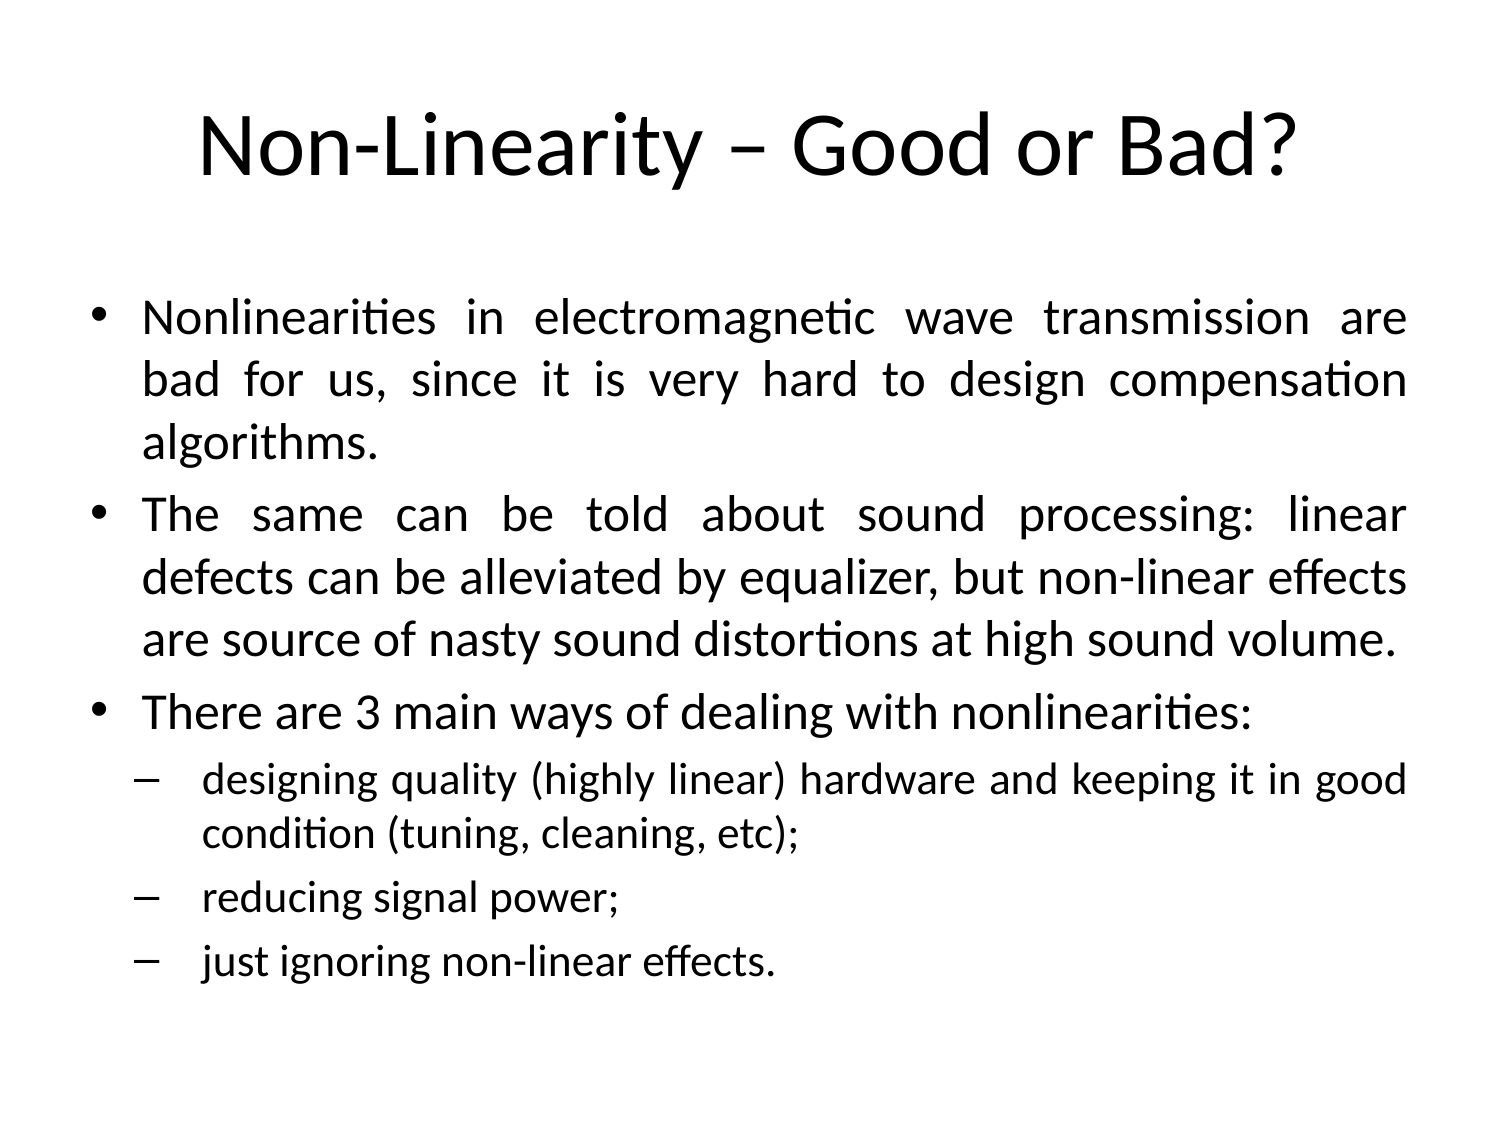

# Non-Linearity – Good or Bad?
Nonlinearities in electromagnetic wave transmission are bad for us, since it is very hard to design compensation algorithms.
The same can be told about sound processing: linear defects can be alleviated by equalizer, but non-linear effects are source of nasty sound distortions at high sound volume.
There are 3 main ways of dealing with nonlinearities:
designing quality (highly linear) hardware and keeping it in good condition (tuning, cleaning, etc);
reducing signal power;
just ignoring non-linear effects.